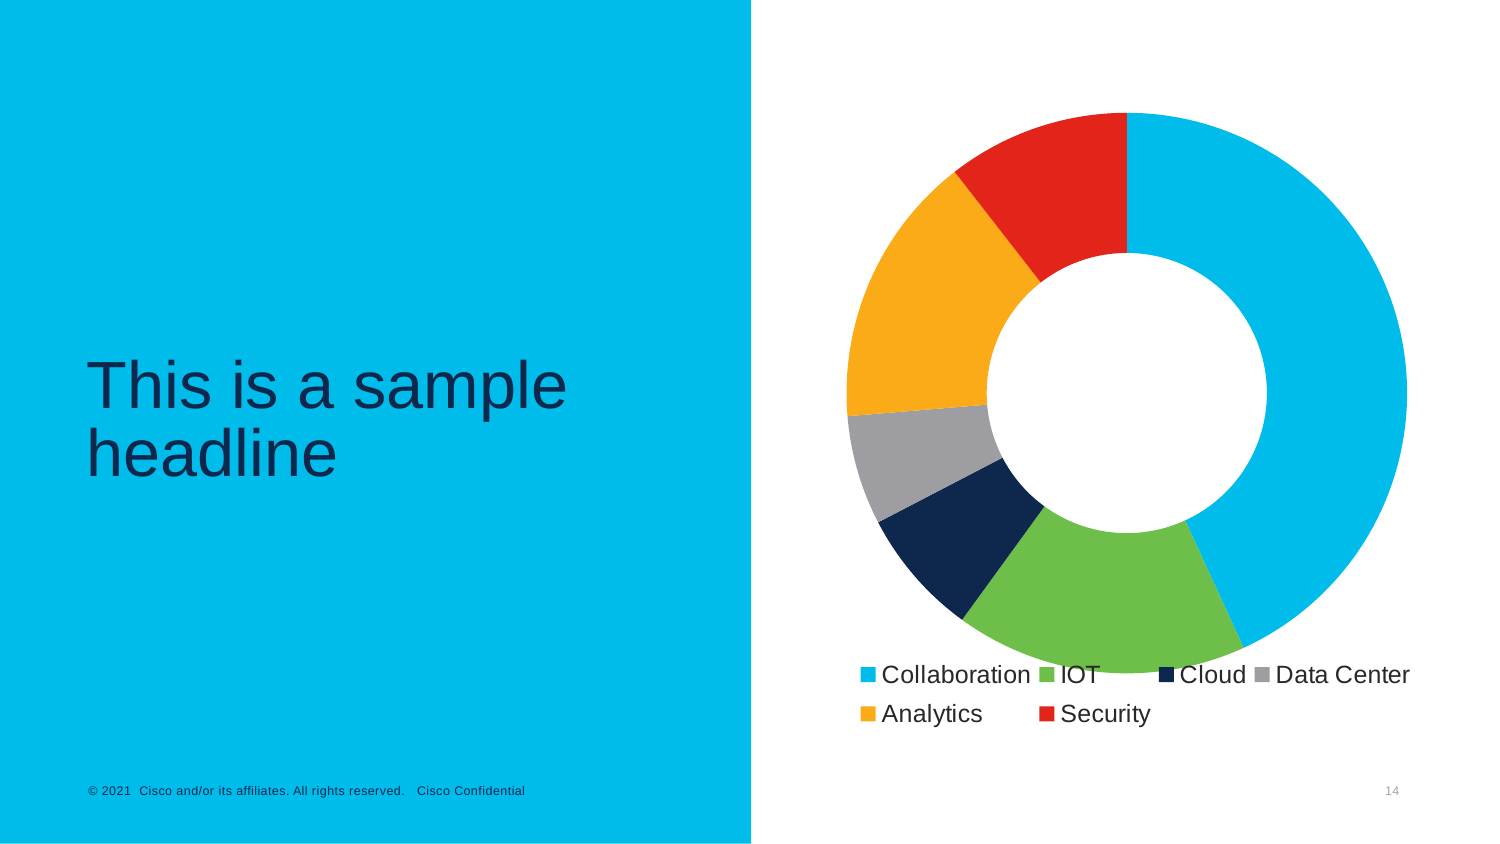

### Chart

| Category | Sales |
|---|---|
| Collaboration | 8.200000000000001 |
| IOT | 3.2 |
| Cloud | 1.4 |
| Data Center | 1.2 |
| Analytics | 3.0 |
| Security | 2.0 |
# This is a sample headline